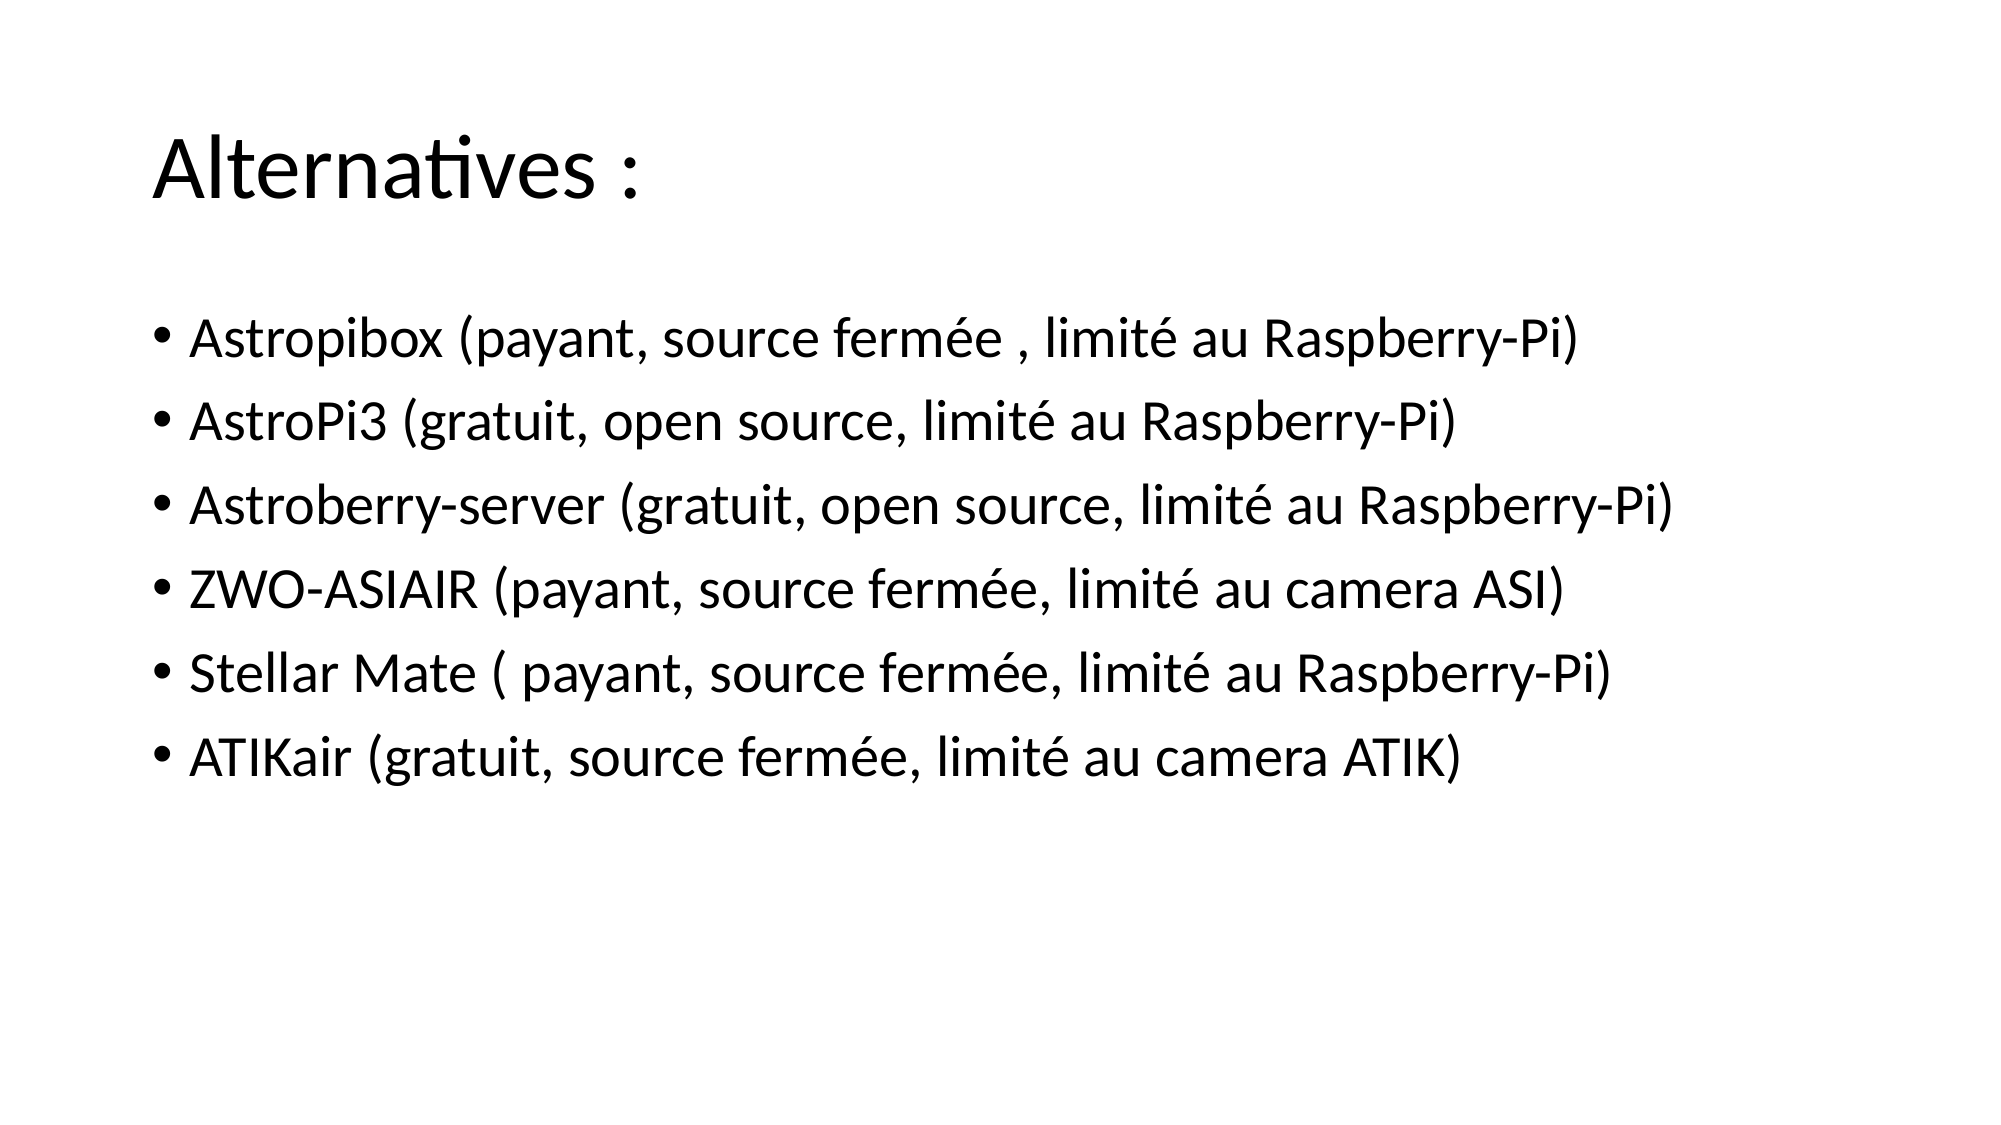

Alternatives :
Astropibox (payant, source fermée , limité au Raspberry-Pi)
AstroPi3 (gratuit, open source, limité au Raspberry-Pi)
Astroberry-server (gratuit, open source, limité au Raspberry-Pi)
ZWO-ASIAIR (payant, source fermée, limité au camera ASI)
Stellar Mate ( payant, source fermée, limité au Raspberry-Pi)
ATIKair (gratuit, source fermée, limité au camera ATIK)